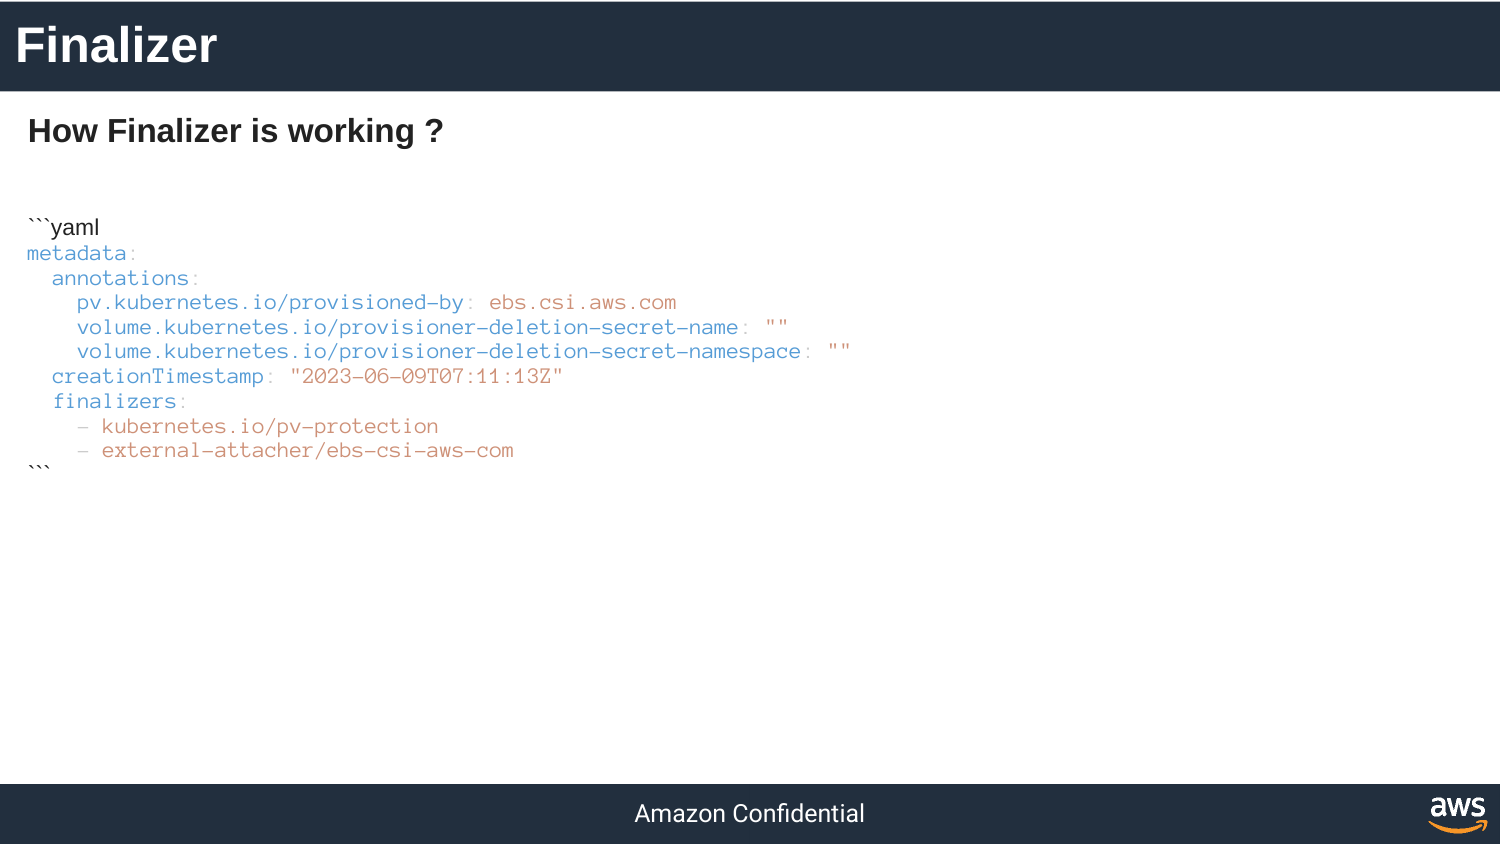

# Finalizer
How Finalizer is working ?

```yaml
metadata:
  annotations:
    pv.kubernetes.io/provisioned-by: ebs.csi.aws.com
    volume.kubernetes.io/provisioner-deletion-secret-name: ""
    volume.kubernetes.io/provisioner-deletion-secret-namespace: ""
  creationTimestamp: "2023-06-09T07:11:13Z"
  finalizers:
    - kubernetes.io/pv-protection
    - external-attacher/ebs-csi-aws-com
```